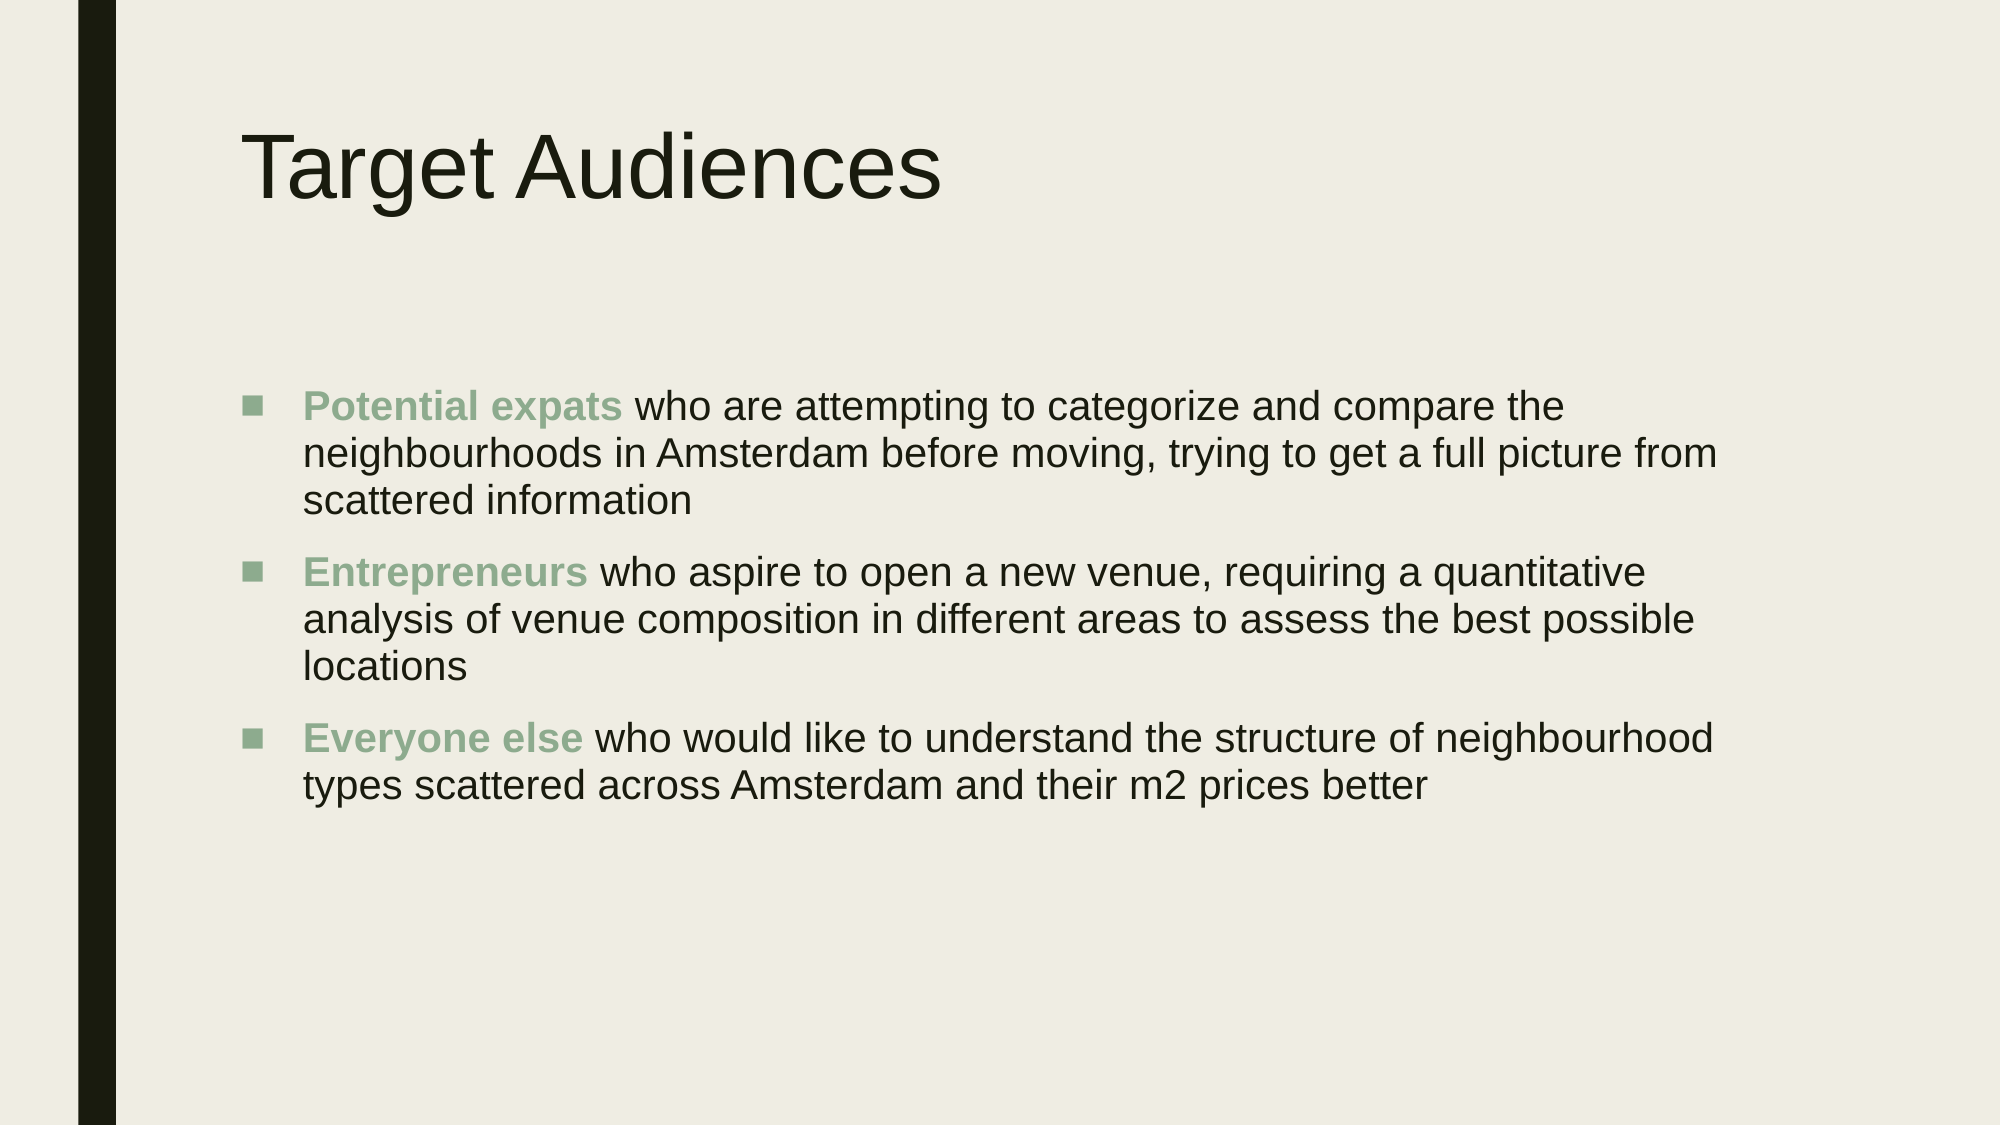

# Target Audiences
Potential expats who are attempting to categorize and compare the neighbourhoods in Amsterdam before moving, trying to get a full picture from scattered information
Entrepreneurs who aspire to open a new venue, requiring a quantitative analysis of venue composition in different areas to assess the best possible locations
Everyone else who would like to understand the structure of neighbourhood types scattered across Amsterdam and their m2 prices better